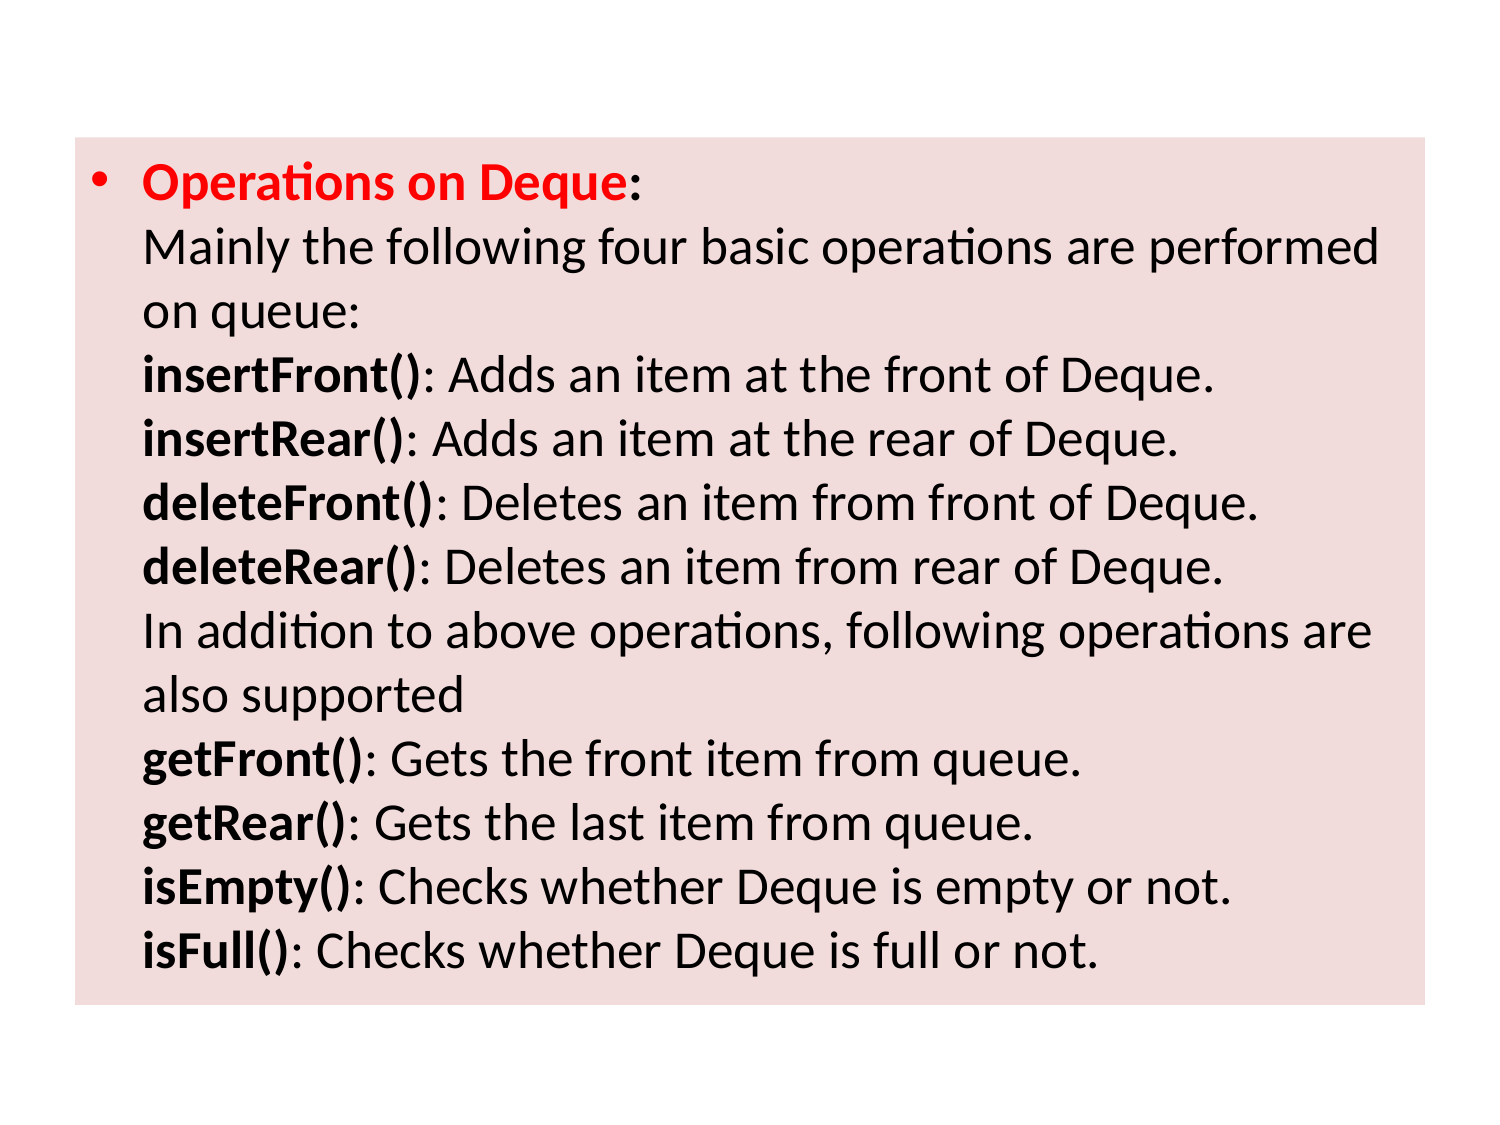

Operations on Deque: 
Mainly the following four basic operations are performed on queue: 
insertFront(): Adds an item at the front of Deque. 
insertRear(): Adds an item at the rear of Deque. 
deleteFront(): Deletes an item from front of Deque. 
deleteRear(): Deletes an item from rear of Deque.
In addition to above operations, following operations are also supported 
getFront(): Gets the front item from queue. 
getRear(): Gets the last item from queue. 
isEmpty(): Checks whether Deque is empty or not. 
isFull(): Checks whether Deque is full or not.